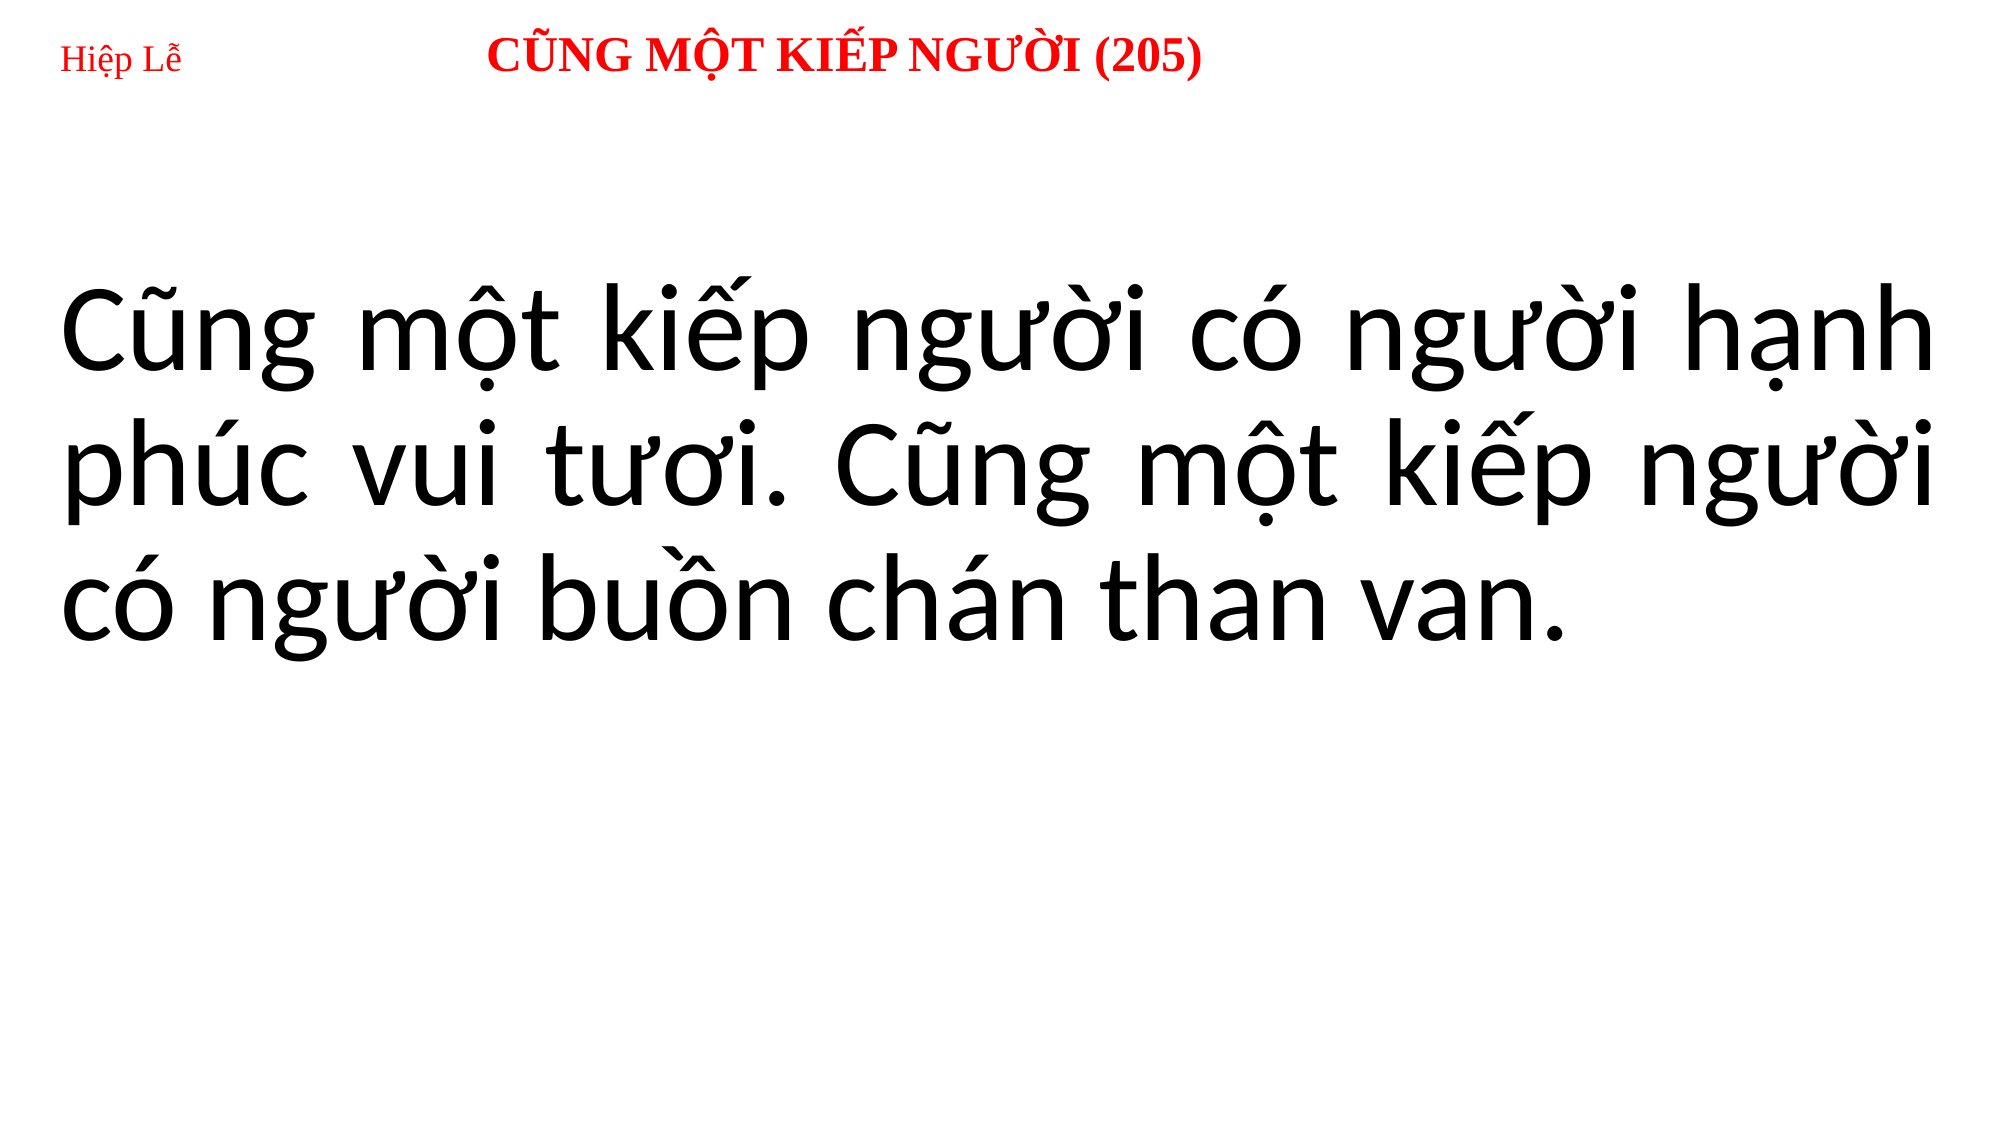

# Hiệp Lễ                                CŨNG MỘT KIẾP NGƯỜI (205)
Cũng một kiếp người có người hạnh phúc vui tươi. Cũng một kiếp người có người buồn chán than van.